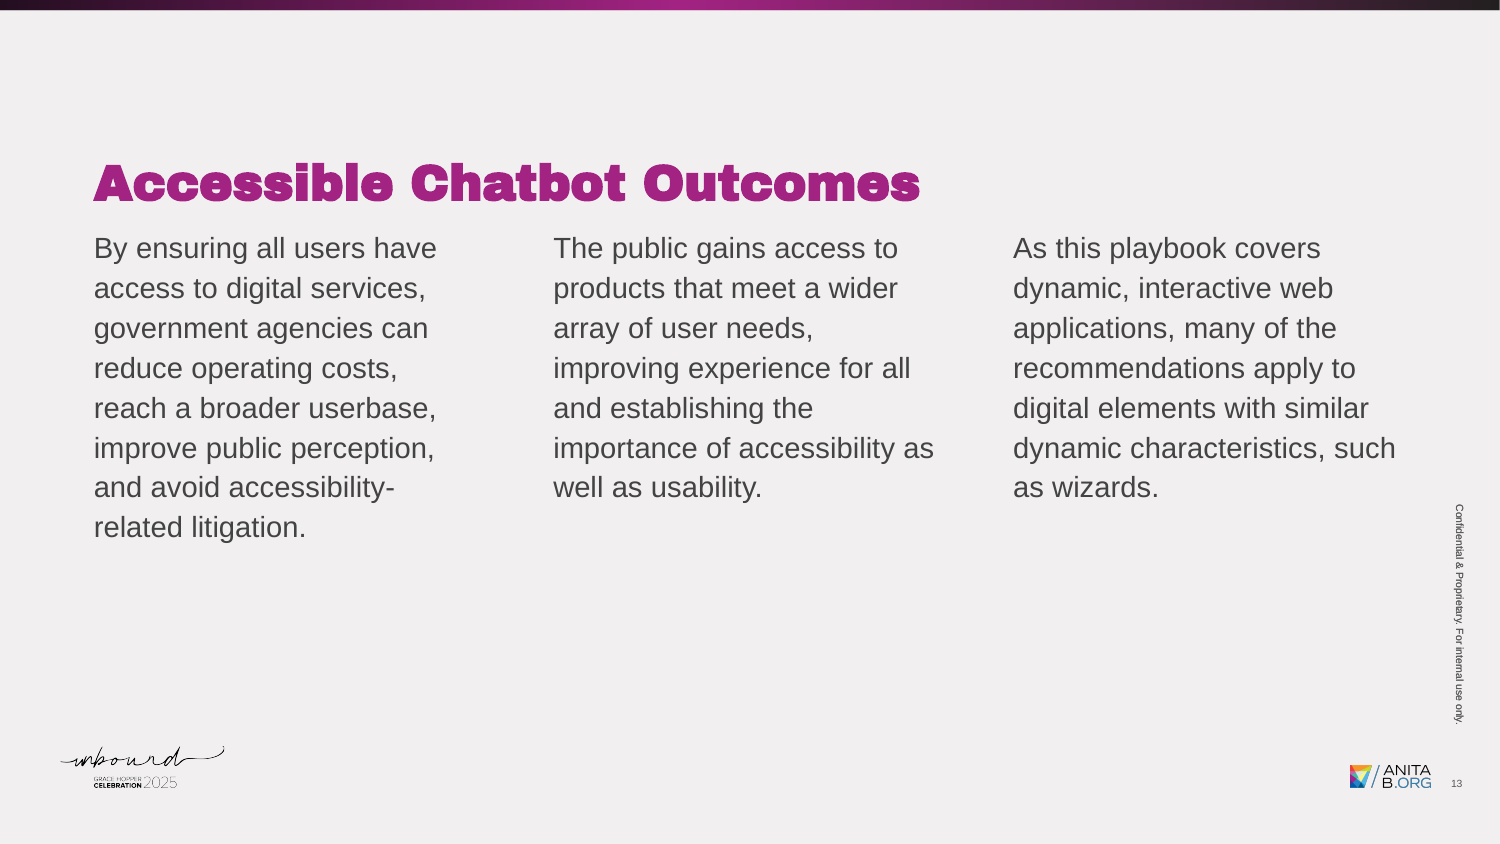

Accessible Chatbot Outcomes
By ensuring all users have access to digital services, government agencies can reduce operating costs, reach a broader userbase, improve public perception, and avoid accessibility-related litigation.
The public gains access to products that meet a wider array of user needs, improving experience for all and establishing the importance of accessibility as well as usability.
As this playbook covers dynamic, interactive web applications, many of the recommendations apply to digital elements with similar dynamic characteristics, such as wizards.
13